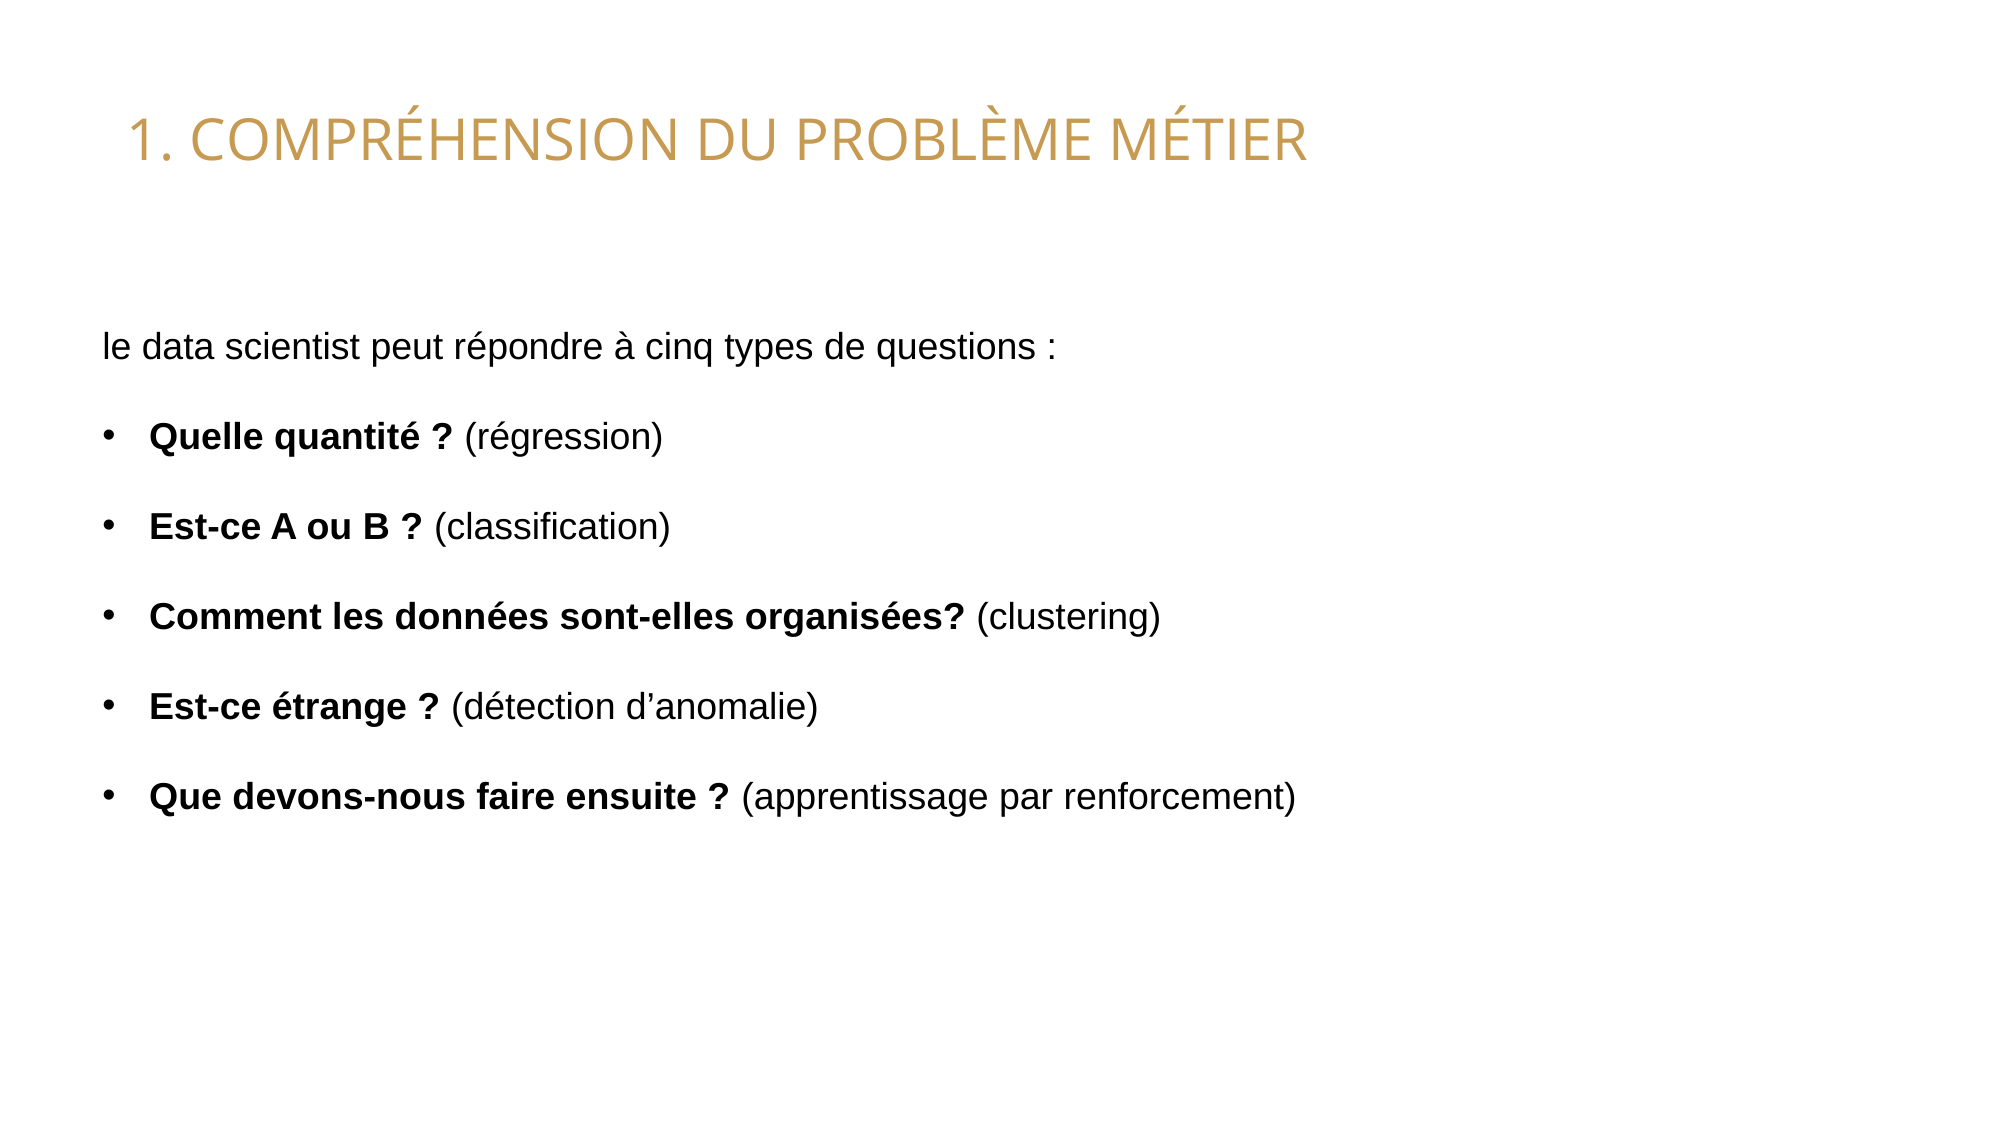

1. Compréhension du problème métier
le data scientist peut répondre à cinq types de questions :

Quelle quantité ? (régression)

Est-ce A ou B ? (classification)

Comment les données sont-elles organisées? (clustering)

Est-ce étrange ? (détection d’anomalie)

Que devons-nous faire ensuite ? (apprentissage par renforcement)